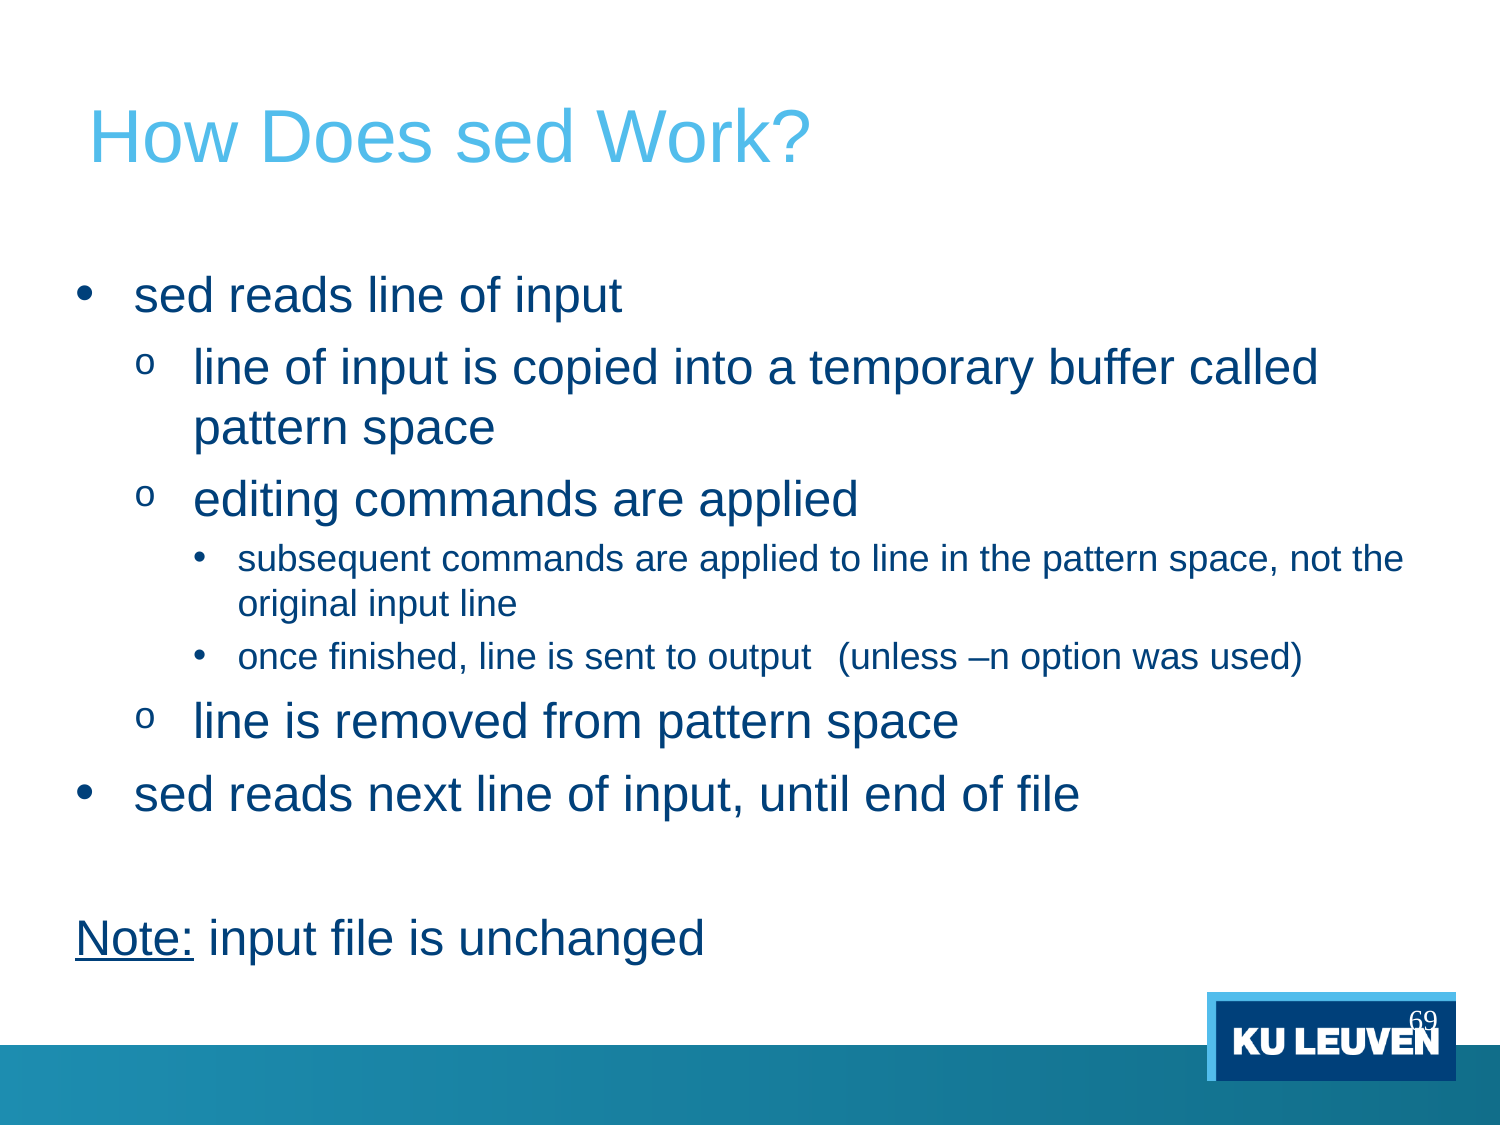

# How Does sed Work?
sed reads line of input
line of input is copied into a temporary buffer called pattern space
editing commands are applied
subsequent commands are applied to line in the pattern space, not the original input line
once finished, line is sent to output 	(unless –n option was used)
line is removed from pattern space
sed reads next line of input, until end of file

Note: input file is unchanged
69